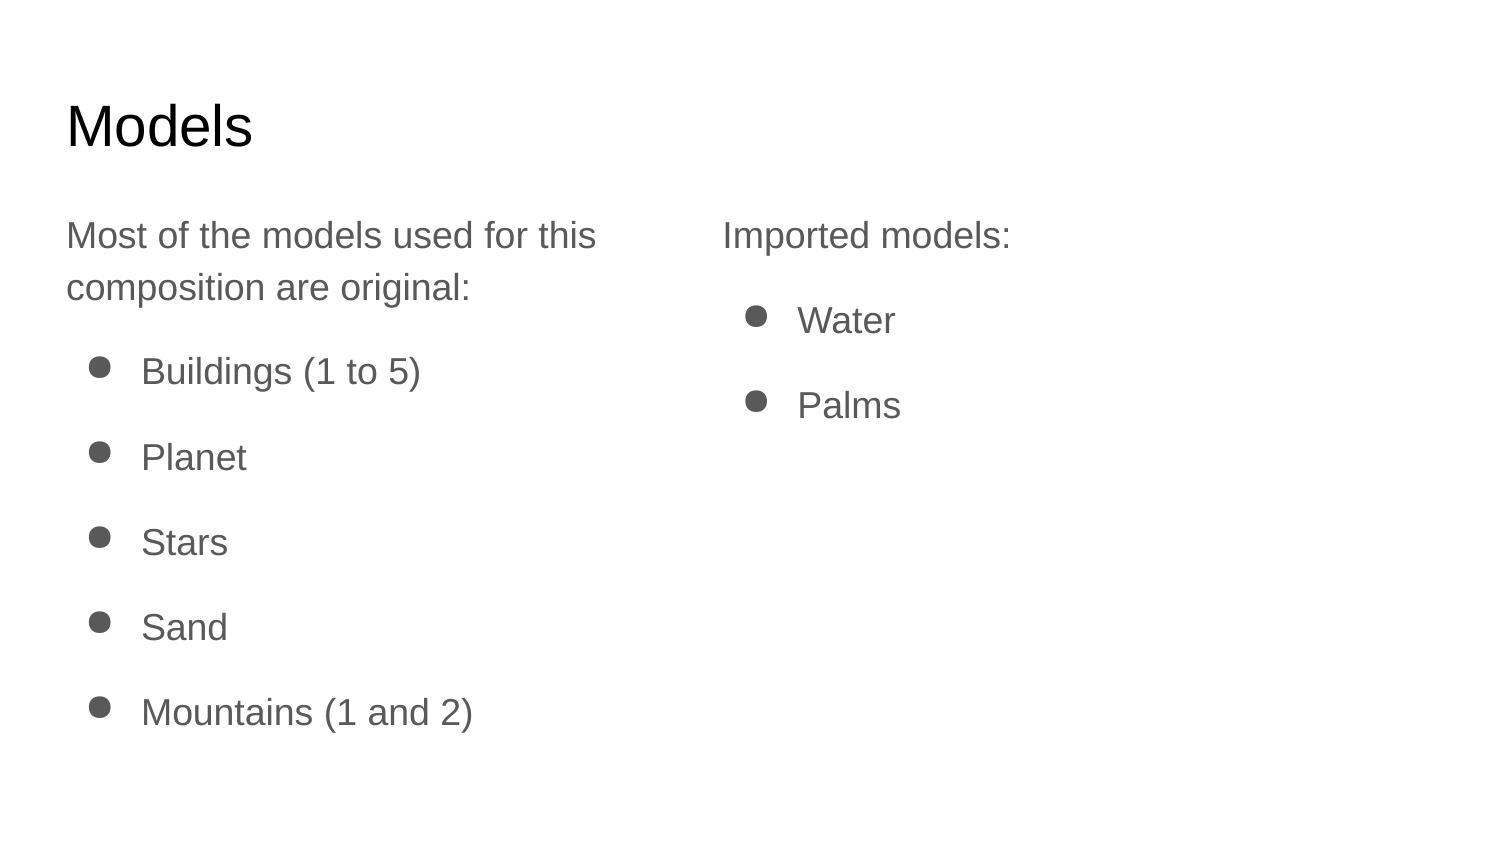

# Models
Most of the models used for this composition are original:
Buildings (1 to 5)
Planet
Stars
Sand
Mountains (1 and 2)
Imported models:
Water
Palms